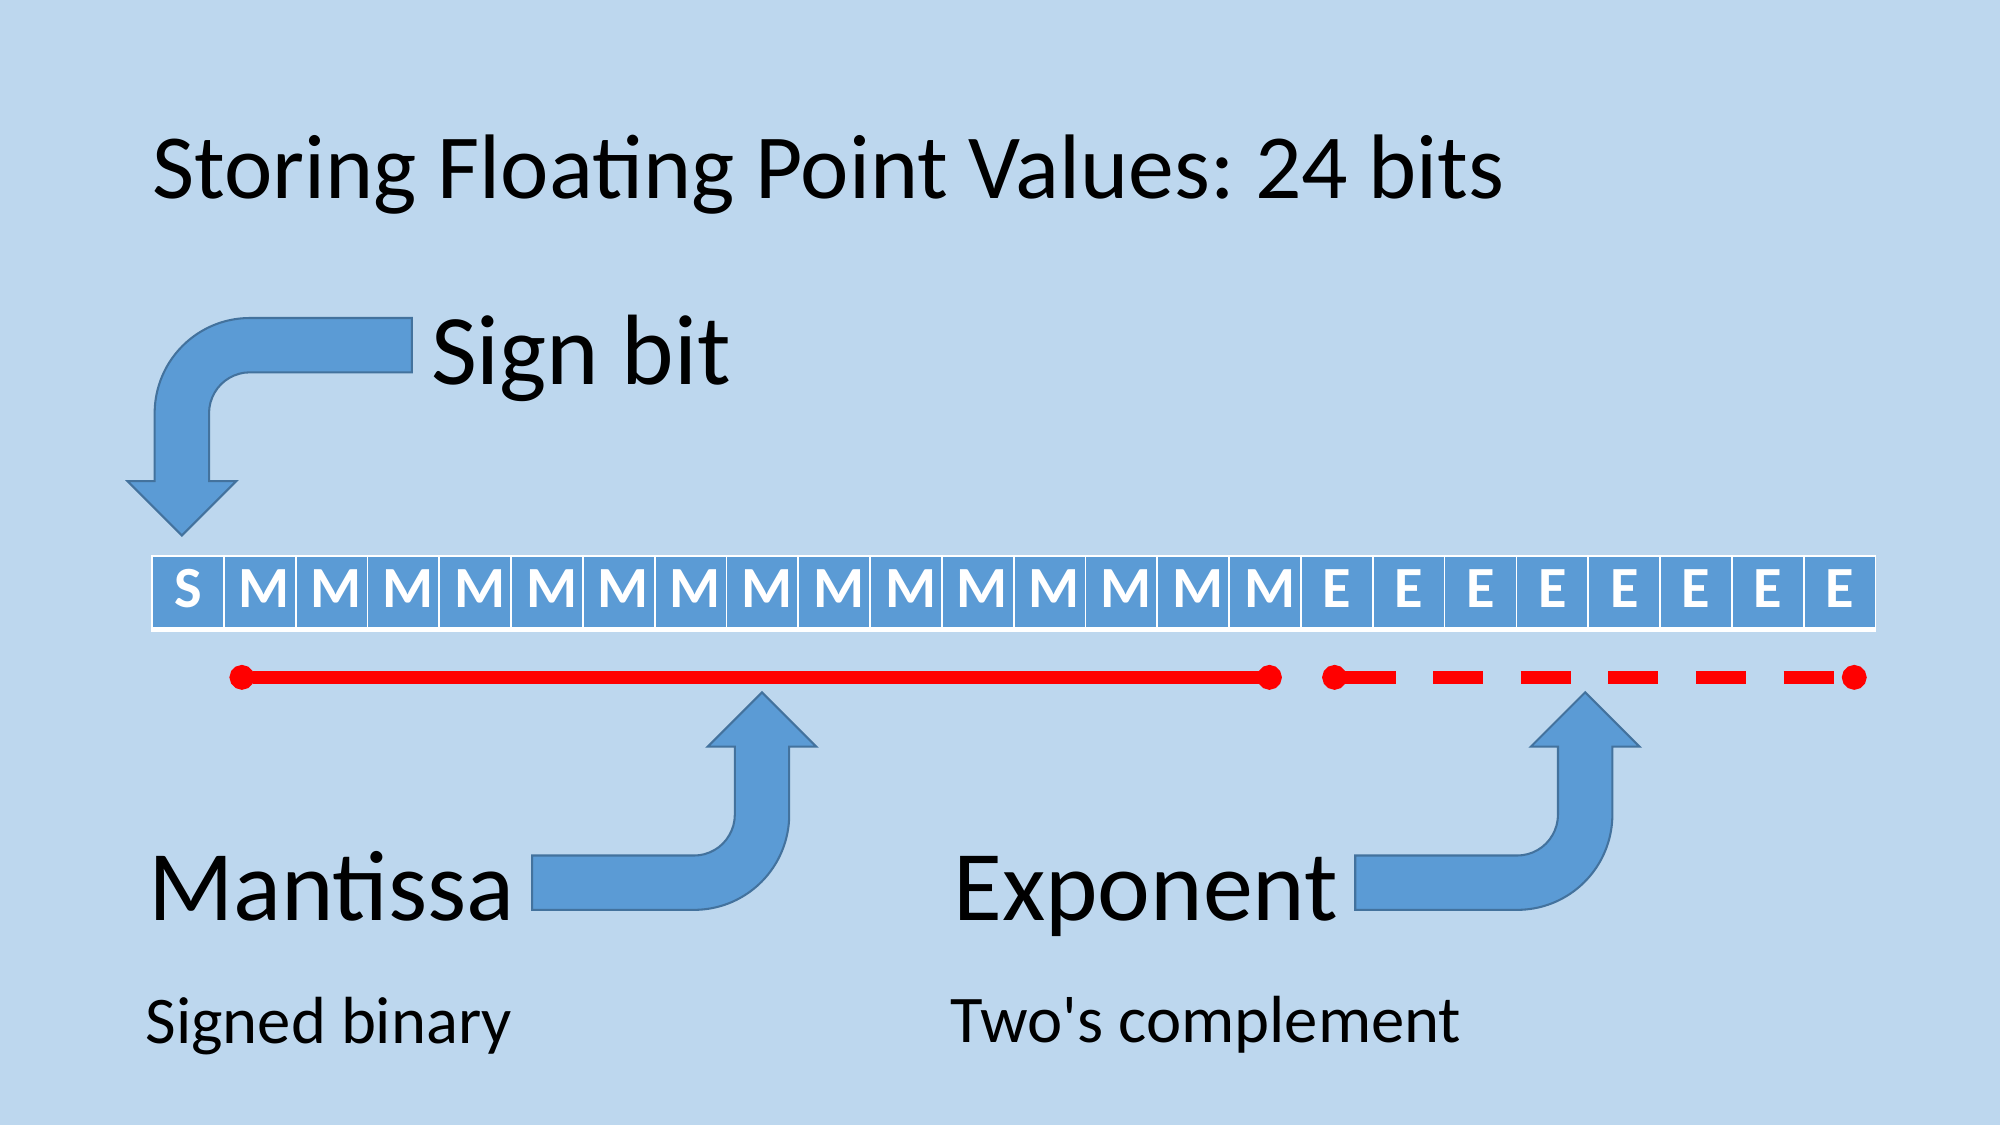

# Storing Floating Point Values: 24 bits
Sign bit

| S | M | M | M | M | M | M | M | M | M | M | M | M | M | M | M | E | E | E | E | E | E | E | E |
| --- | --- | --- | --- | --- | --- | --- | --- | --- | --- | --- | --- | --- | --- | --- | --- | --- | --- | --- | --- | --- | --- | --- | --- |

Mantissa

Exponent
Two's complement
Signed binary